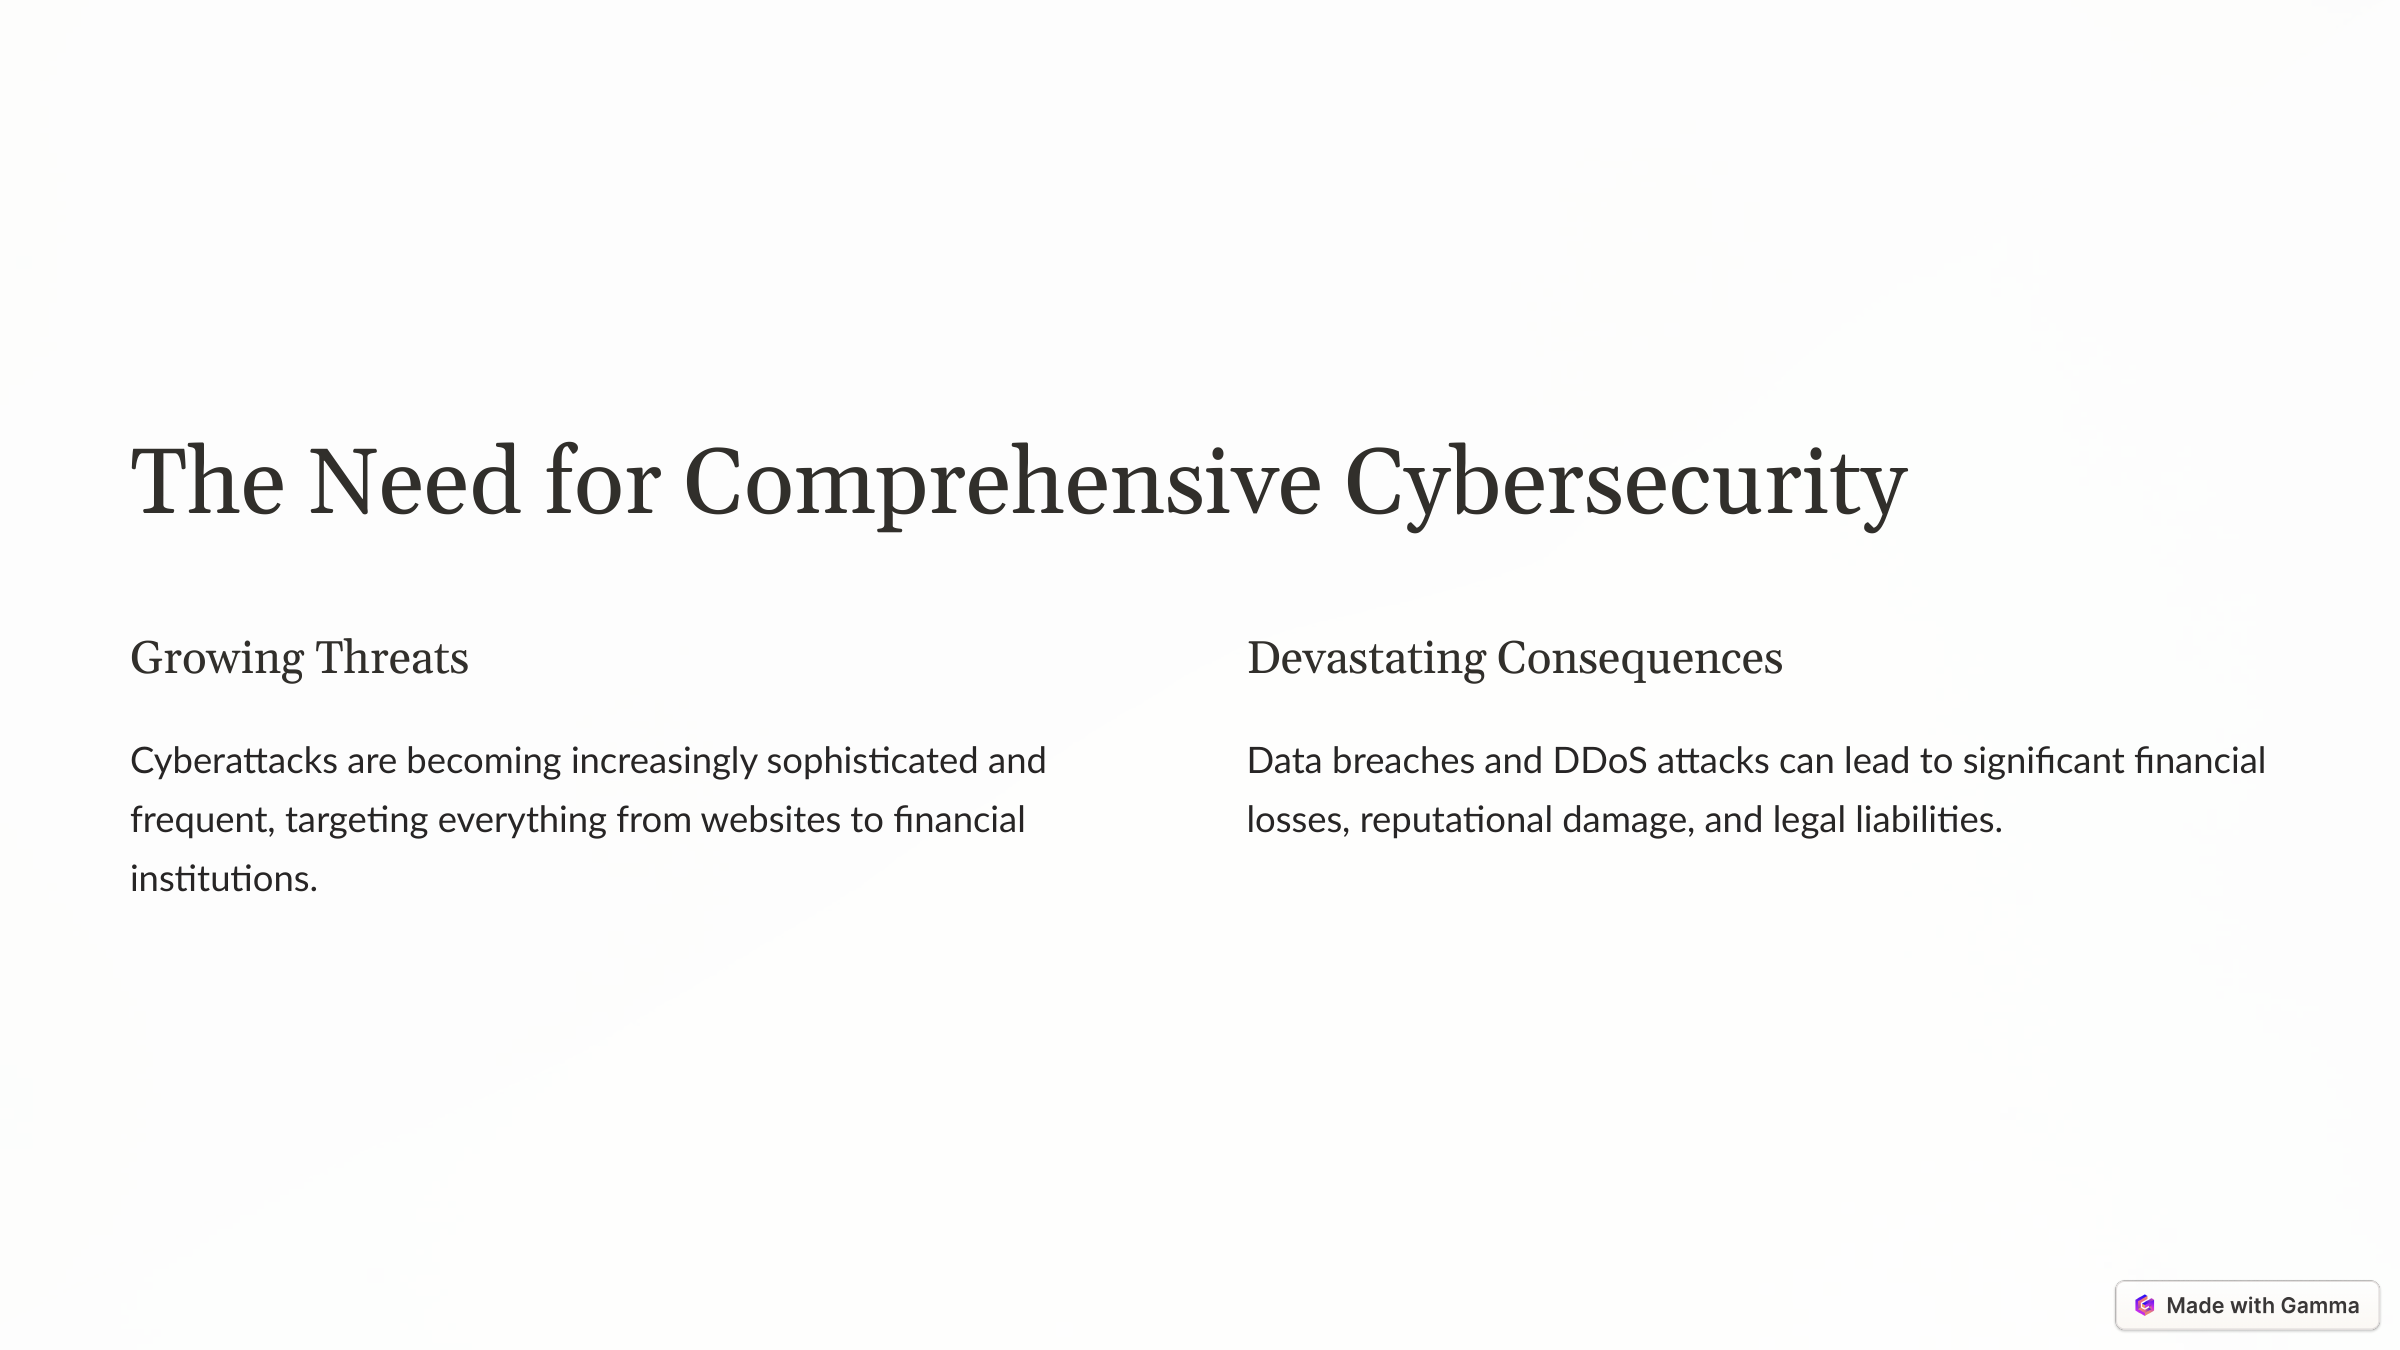

The Need for Comprehensive Cybersecurity
Growing Threats
Devastating Consequences
Cyberattacks are becoming increasingly sophisticated and frequent, targeting everything from websites to financial institutions.
Data breaches and DDoS attacks can lead to significant financial losses, reputational damage, and legal liabilities.